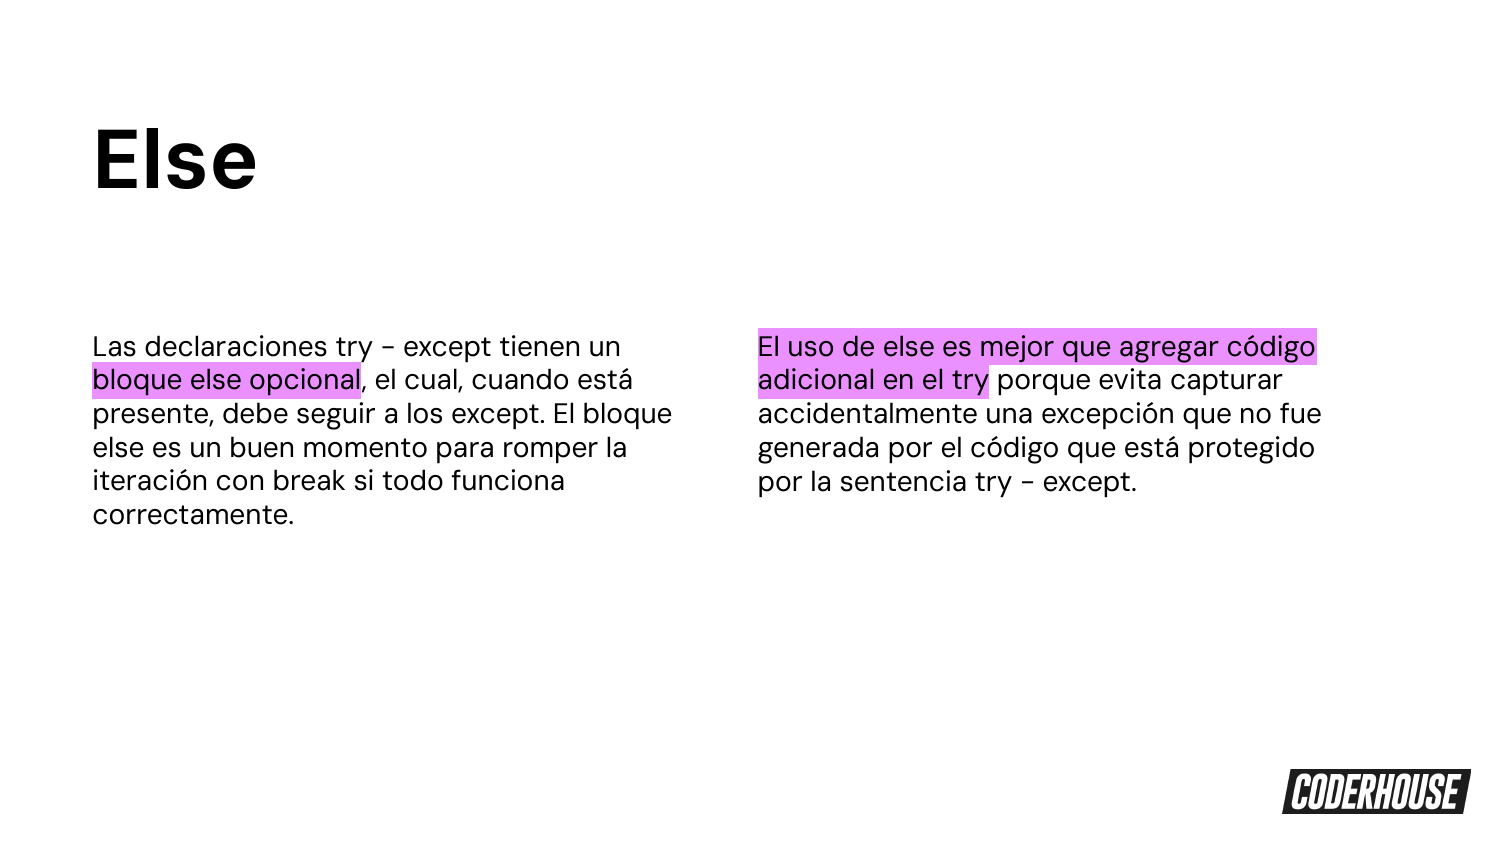

Else
Las declaraciones try - except tienen un bloque else opcional, el cual, cuando está presente, debe seguir a los except. El bloque else es un buen momento para romper la iteración con break si todo funciona correctamente.
El uso de else es mejor que agregar código adicional en el try porque evita capturar accidentalmente una excepción que no fue generada por el código que está protegido por la sentencia try - except.